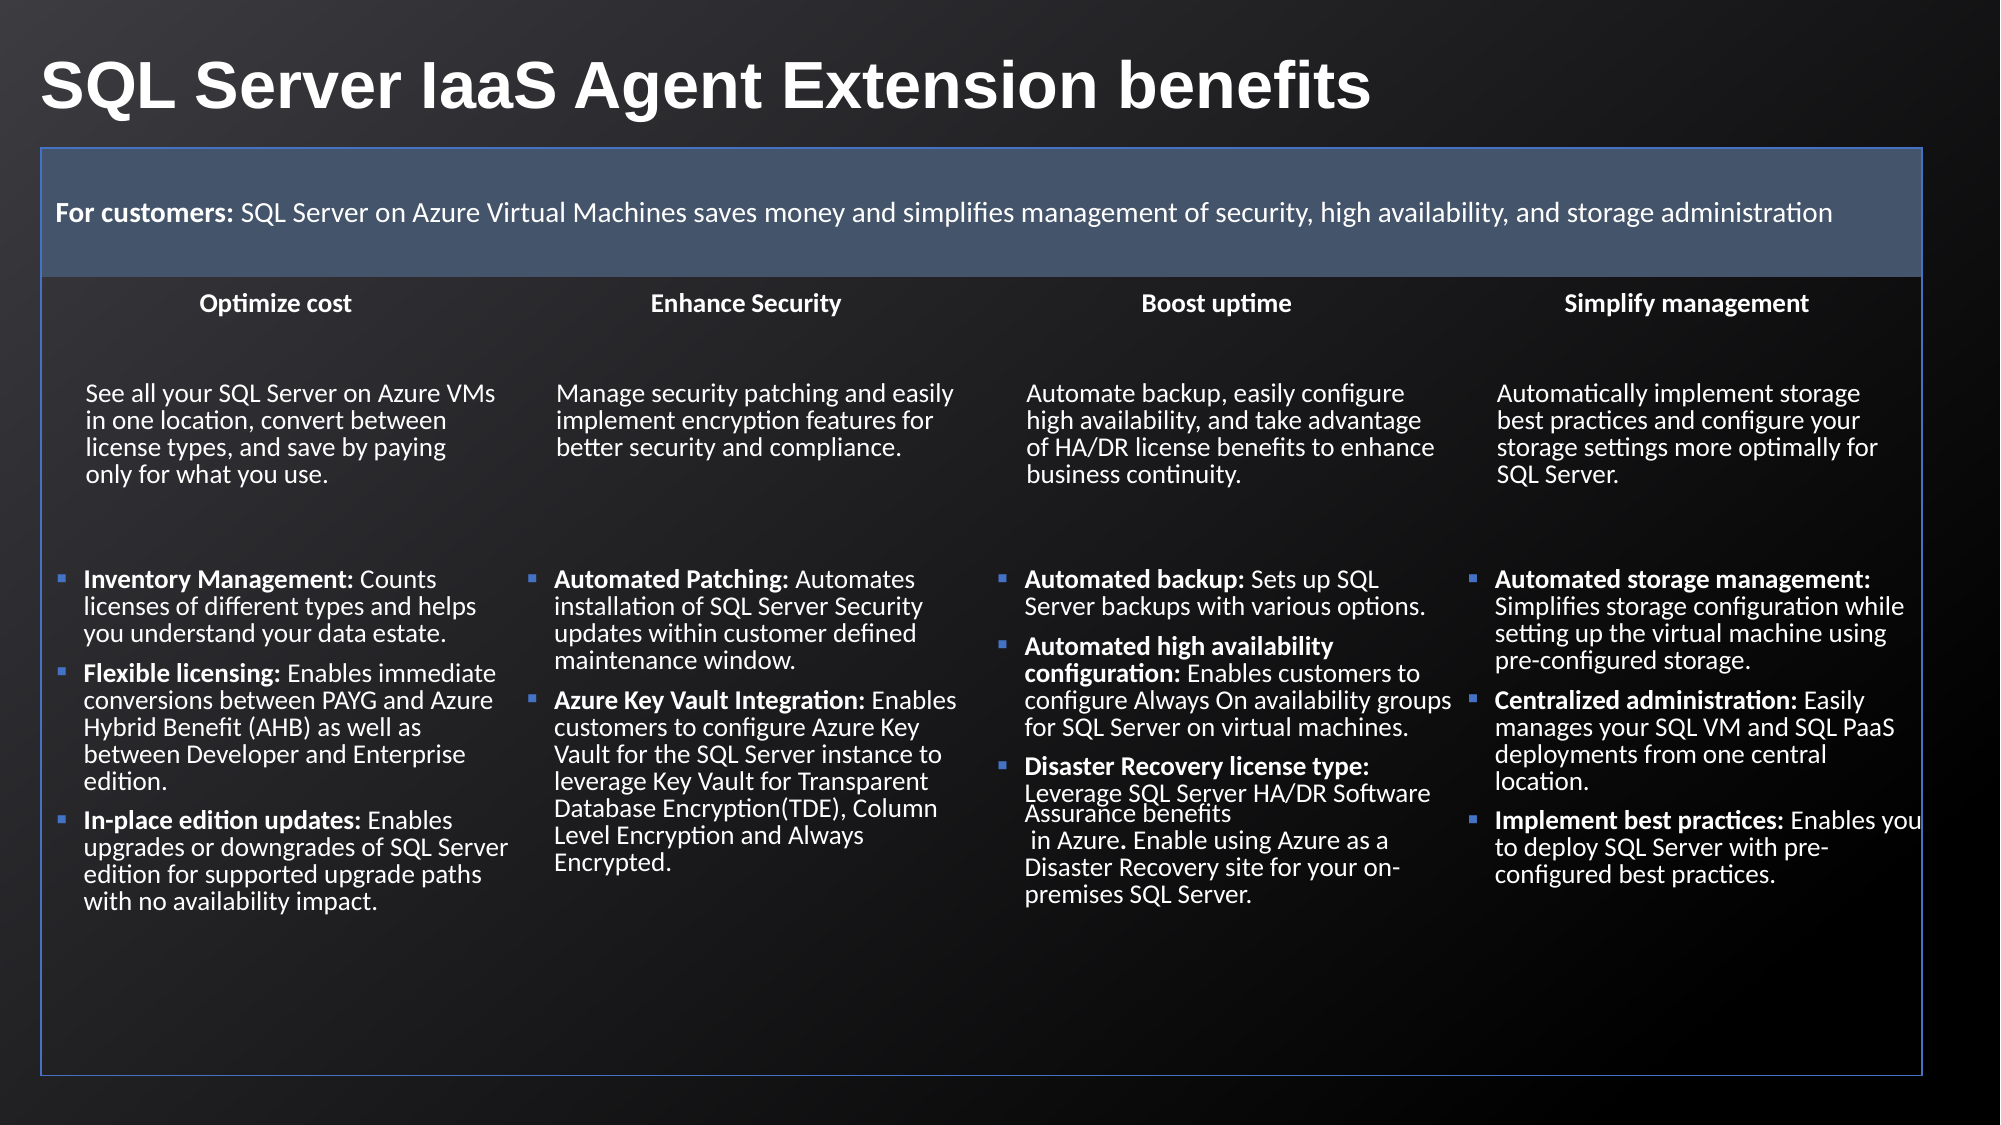

# SQL Server IaaS Agent Extension benefits
| For customers: SQL Server on Azure Virtual Machines saves money and simplifies management of security, high availability, and storage administration |  |  |  |
| --- | --- | --- | --- |
| Optimize cost | Enhance Security | Boost uptime | Simplify management |
| See all your SQL Server on Azure VMs in one location, convert between license types, and save by paying only for what you use. | Manage security patching and easily implement encryption features for better security and compliance. | Automate backup, easily configure high availability, and take advantage of HA/DR license benefits to enhance business continuity. | Automatically implement storage best practices and configure your storage settings more optimally for SQL Server. |
| Inventory Management: Counts licenses of different types and helps you understand your data estate. Flexible licensing: Enables immediate conversions between PAYG and Azure Hybrid Benefit (AHB) as well as between Developer and Enterprise edition. In-place edition updates: Enables upgrades or downgrades of SQL Server edition for supported upgrade paths with no availability impact. | Automated Patching: Automates installation of SQL Server Security updates within customer defined maintenance window. Azure Key Vault Integration: Enables customers to configure Azure Key Vault for the SQL Server instance to leverage Key Vault for Transparent Database Encryption(TDE), Column Level Encryption and Always Encrypted. | Automated backup: Sets up SQL Server backups with various options. Automated high availability configuration: Enables customers to configure Always On availability groups for SQL Server on virtual machines. Disaster Recovery license type: Leverage SQL Server HA/DR Software Assurance benefits in Azure. Enable using Azure as a Disaster Recovery site for your on-premises SQL Server. | Automated storage management: Simplifies storage configuration while setting up the virtual machine using pre-configured storage. Centralized administration: Easily manages your SQL VM and SQL PaaS deployments from one central location. Implement best practices: Enables you to deploy SQL Server with pre-configured best practices. |